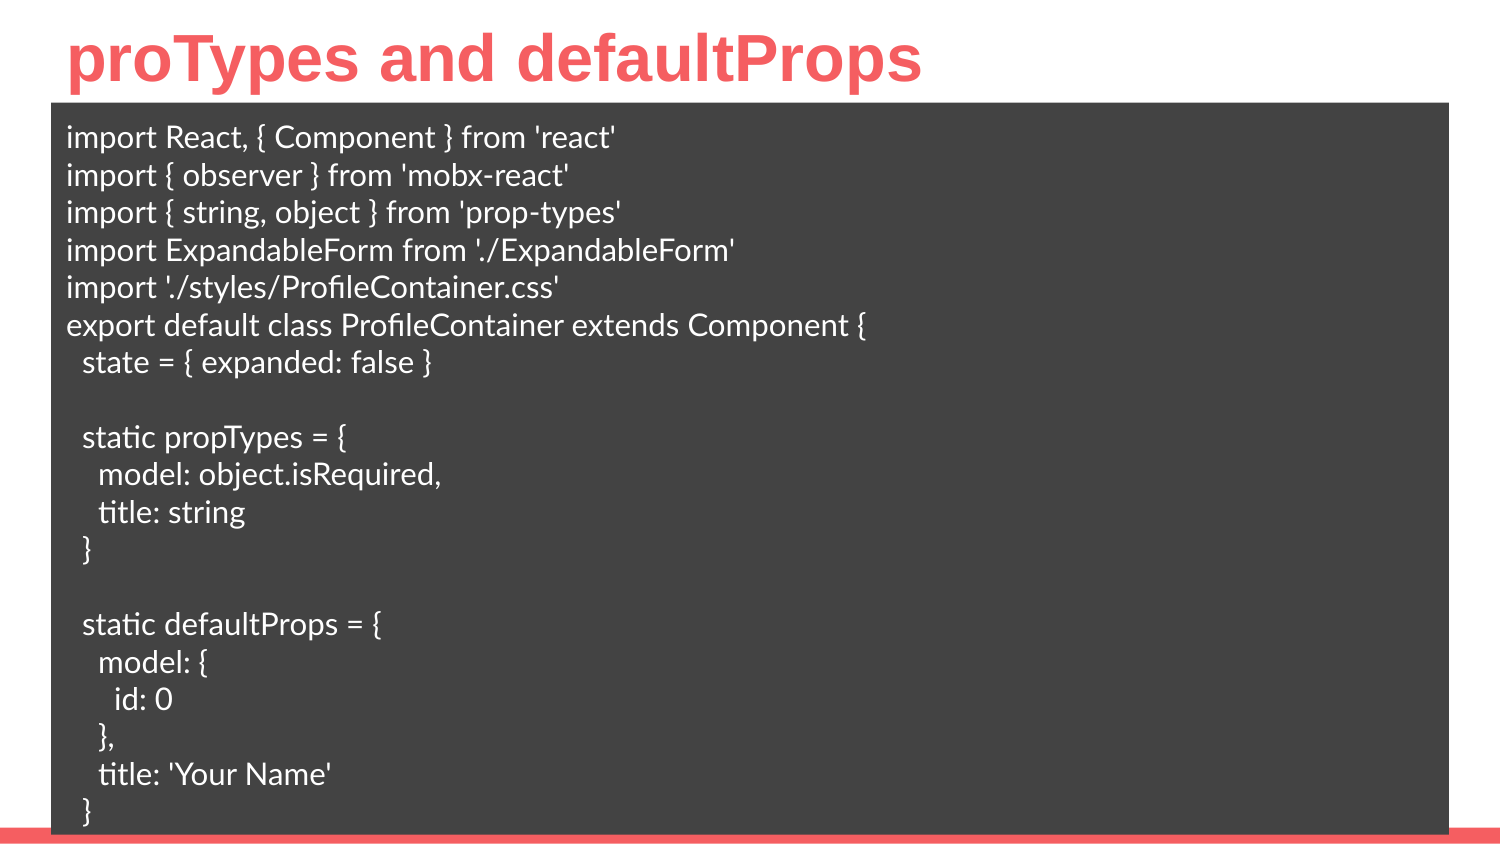

# proTypes and defaultProps
import React, { Component } from 'react'
import { observer } from 'mobx-react'
import { string, object } from 'prop-types'
import ExpandableForm from './ExpandableForm'
import './styles/ProfileContainer.css'
export default class ProfileContainer extends Component {
  state = { expanded: false }

  static propTypes = {
    model: object.isRequired,
    title: string
  }

  static defaultProps = {
    model: {
      id: 0
    },
    title: 'Your Name'
  }